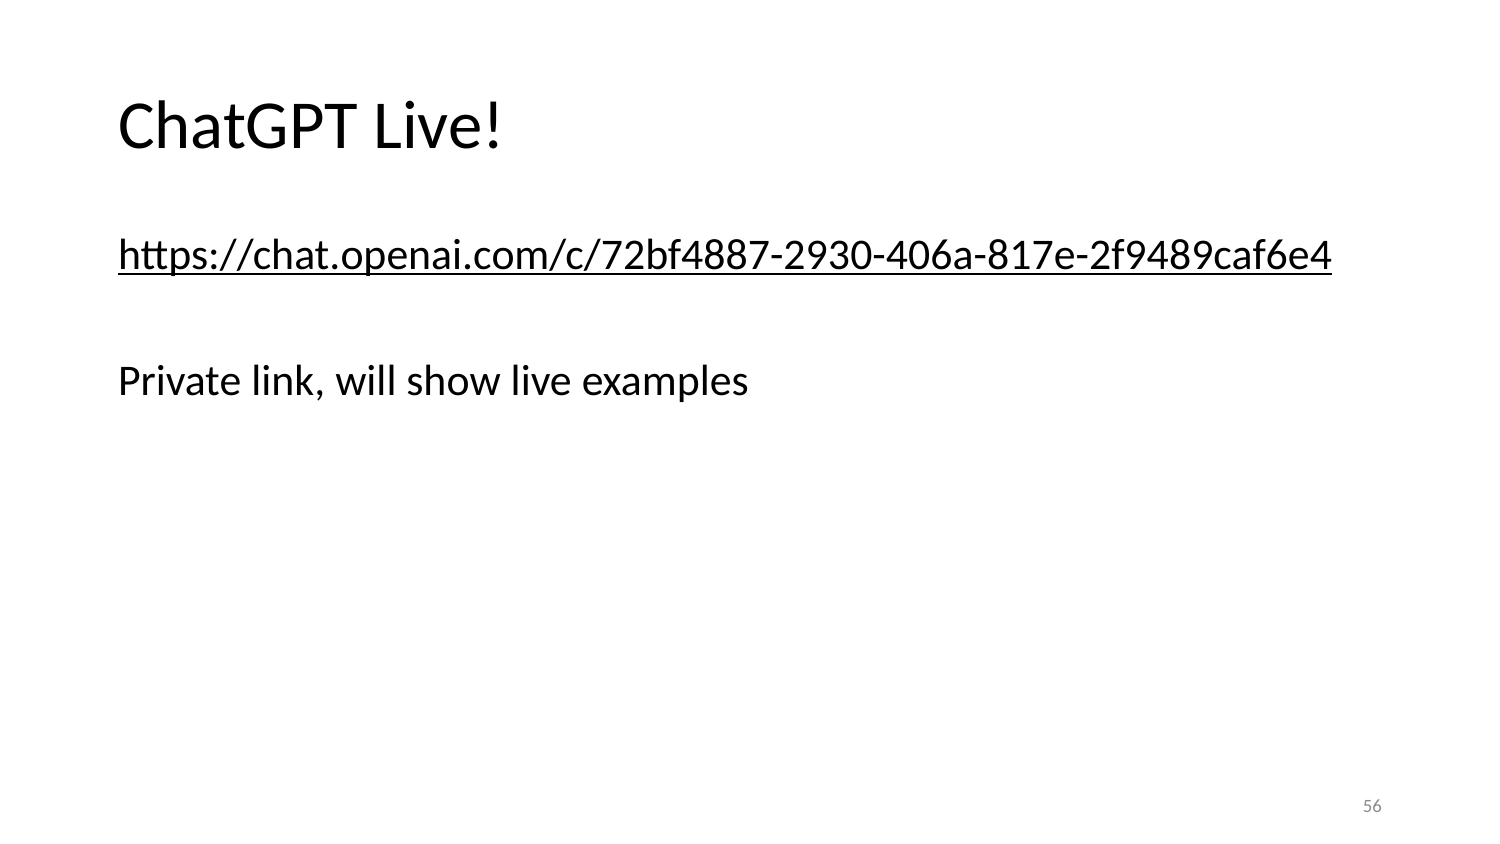

# ChatGPT Live!
https://chat.openai.com/c/72bf4887-2930-406a-817e-2f9489caf6e4

Private link, will show live examples

56